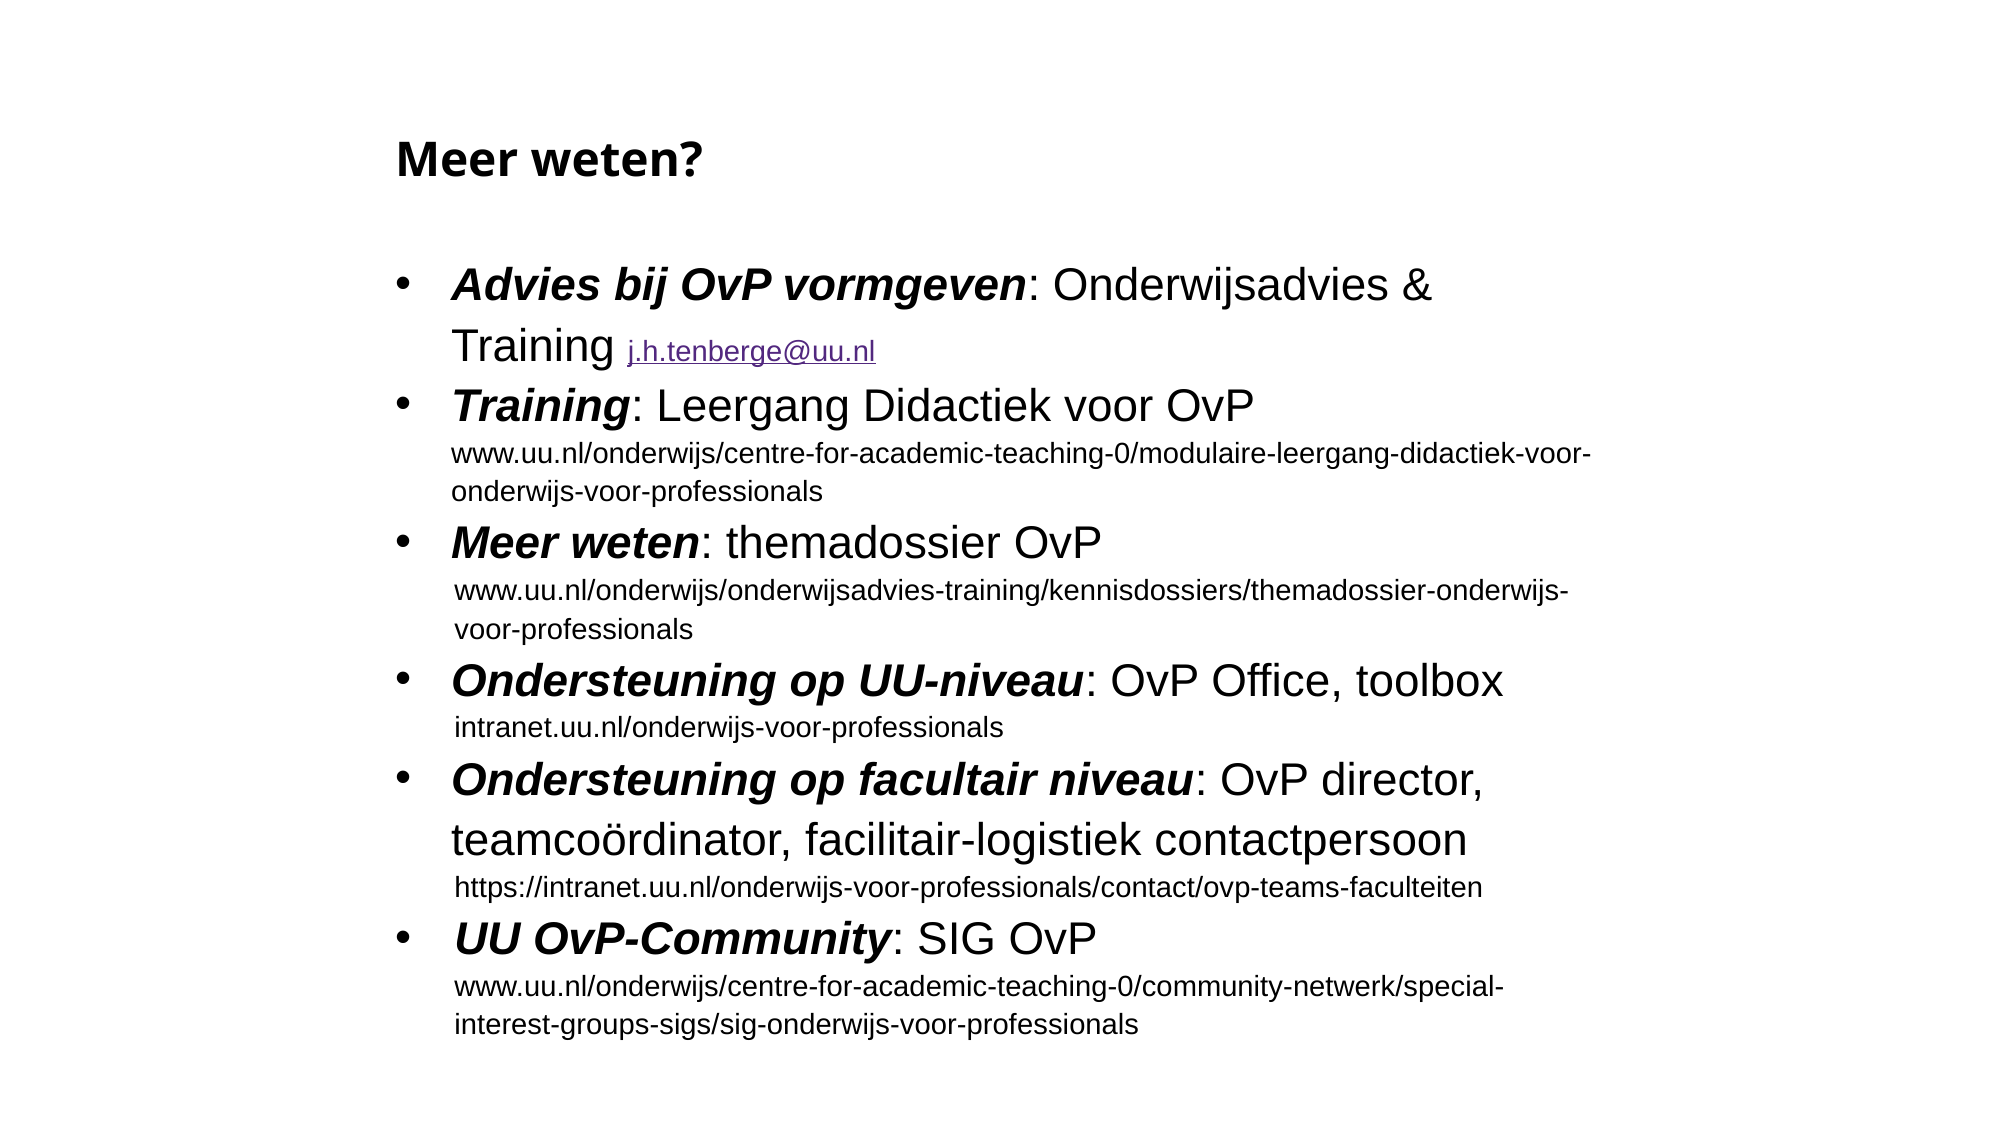

# Meer weten?
Advies bij OvP vormgeven: Onderwijsadvies & Training j.h.tenberge@uu.nl
Training: Leergang Didactiek voor OvP www.uu.nl/onderwijs/centre-for-academic-teaching-0/modulaire-leergang-didactiek-voor-onderwijs-voor-professionals
Meer weten: themadossier OvP
www.uu.nl/onderwijs/onderwijsadvies-training/kennisdossiers/themadossier-onderwijs-voor-professionals
Ondersteuning op UU-niveau: OvP Office, toolbox
intranet.uu.nl/onderwijs-voor-professionals
Ondersteuning op facultair niveau: OvP director, teamcoördinator, facilitair-logistiek contactpersoon
https://intranet.uu.nl/onderwijs-voor-professionals/contact/ovp-teams-faculteiten
UU OvP-Community: SIG OvP
www.uu.nl/onderwijs/centre-for-academic-teaching-0/community-netwerk/special-interest-groups-sigs/sig-onderwijs-voor-professionals